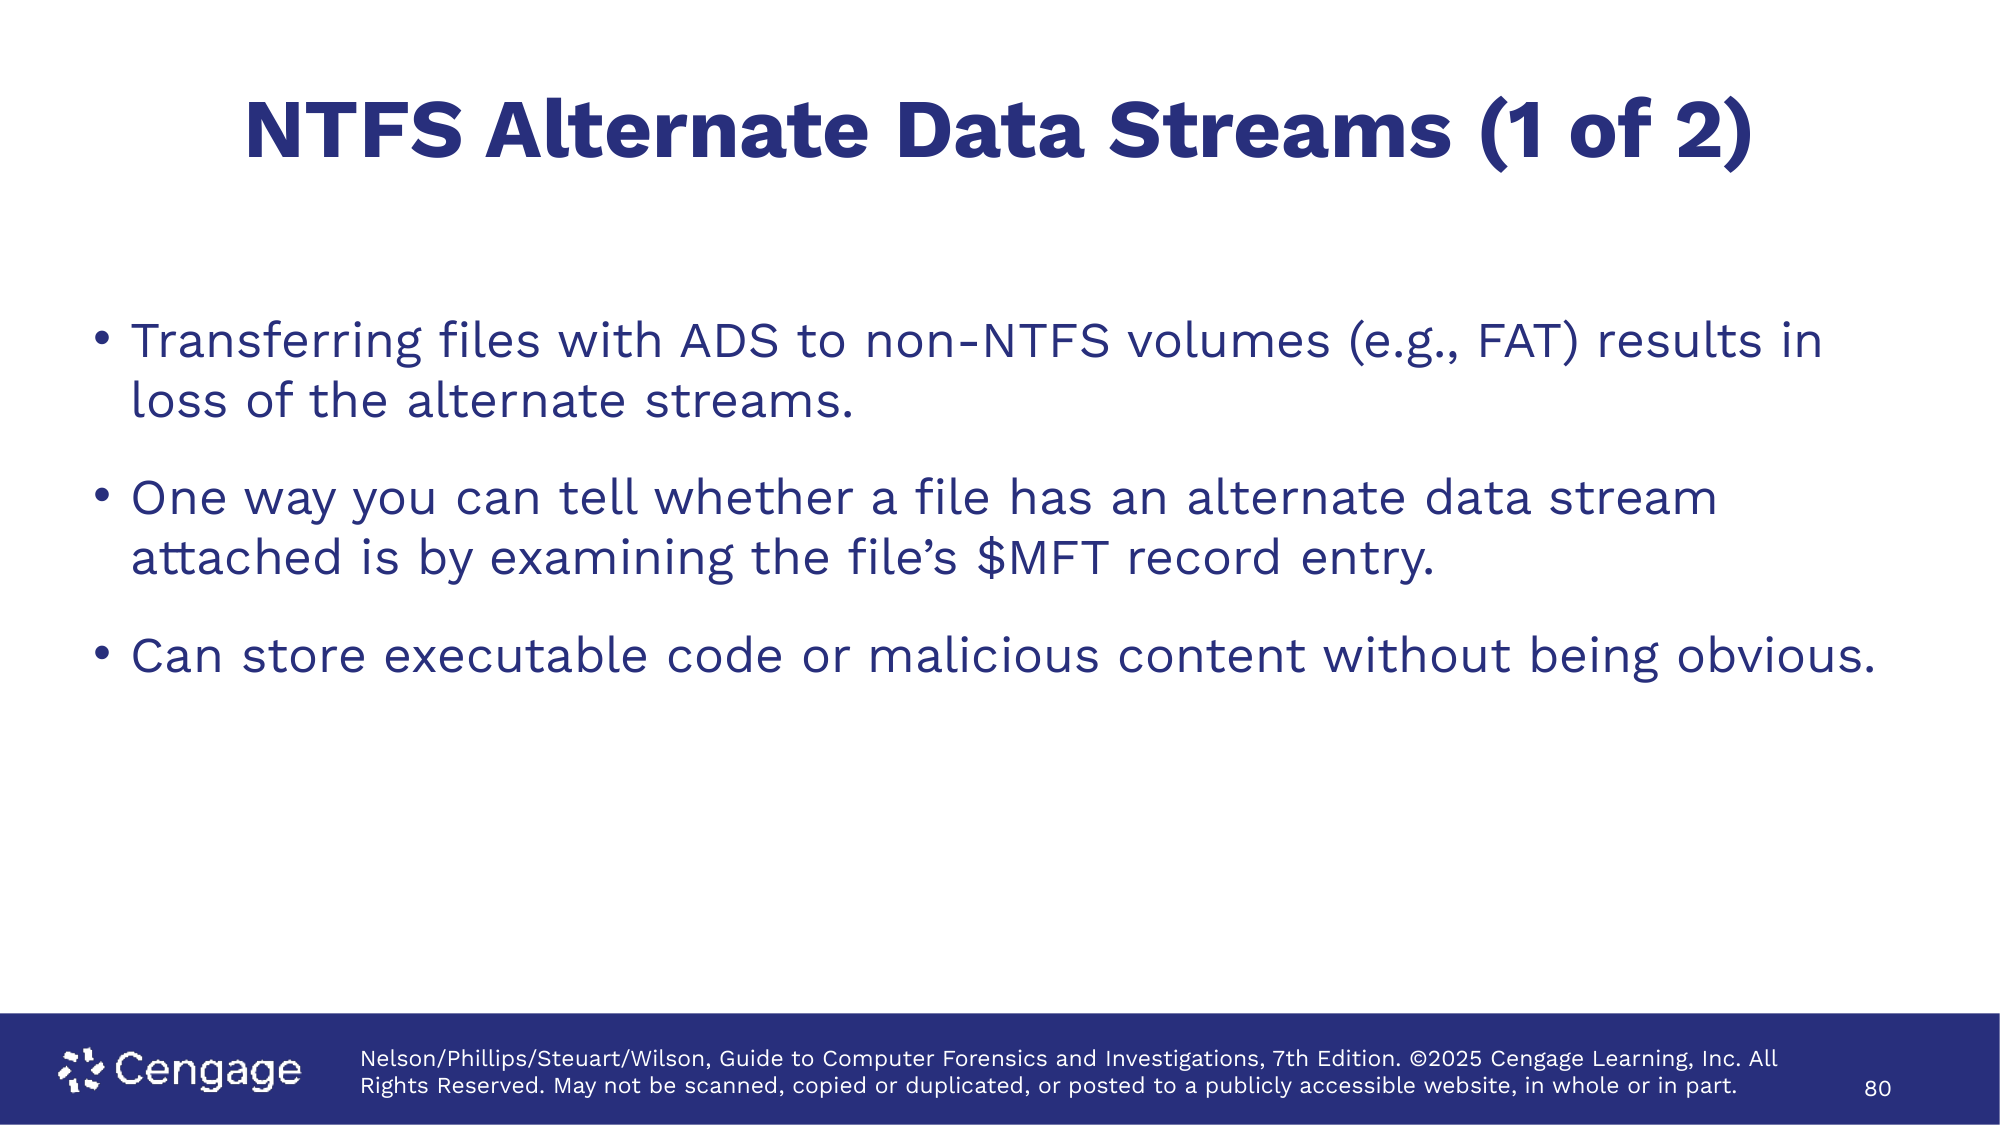

NTFS Alternate Data Streams (1 of 2)
# Transferring files with ADS to non-NTFS volumes (e.g., FAT) results in loss of the alternate streams.
One way you can tell whether a file has an alternate data stream attached is by examining the file’s $MFT record entry.
Can store executable code or malicious content without being obvious.